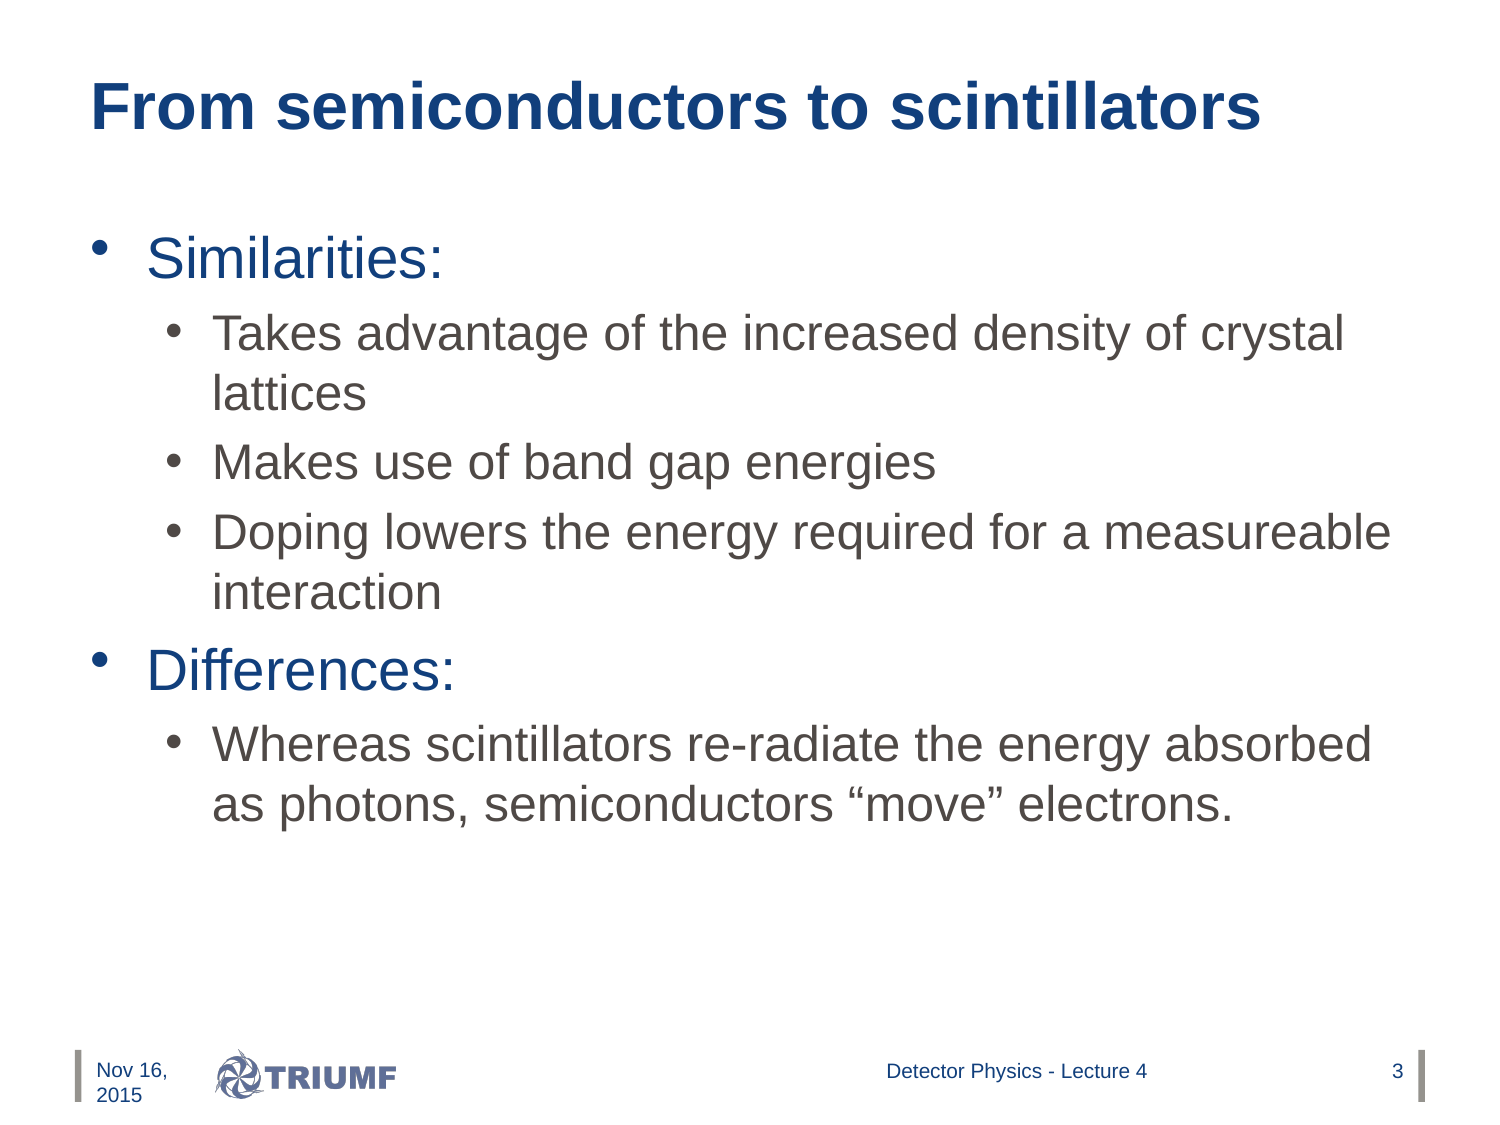

# From semiconductors to scintillators
Similarities:
Takes advantage of the increased density of crystal lattices
Makes use of band gap energies
Doping lowers the energy required for a measureable interaction
Differences:
Whereas scintillators re-radiate the energy absorbed as photons, semiconductors “move” electrons.
Nov 16, 2015
Detector Physics - Lecture 4
3